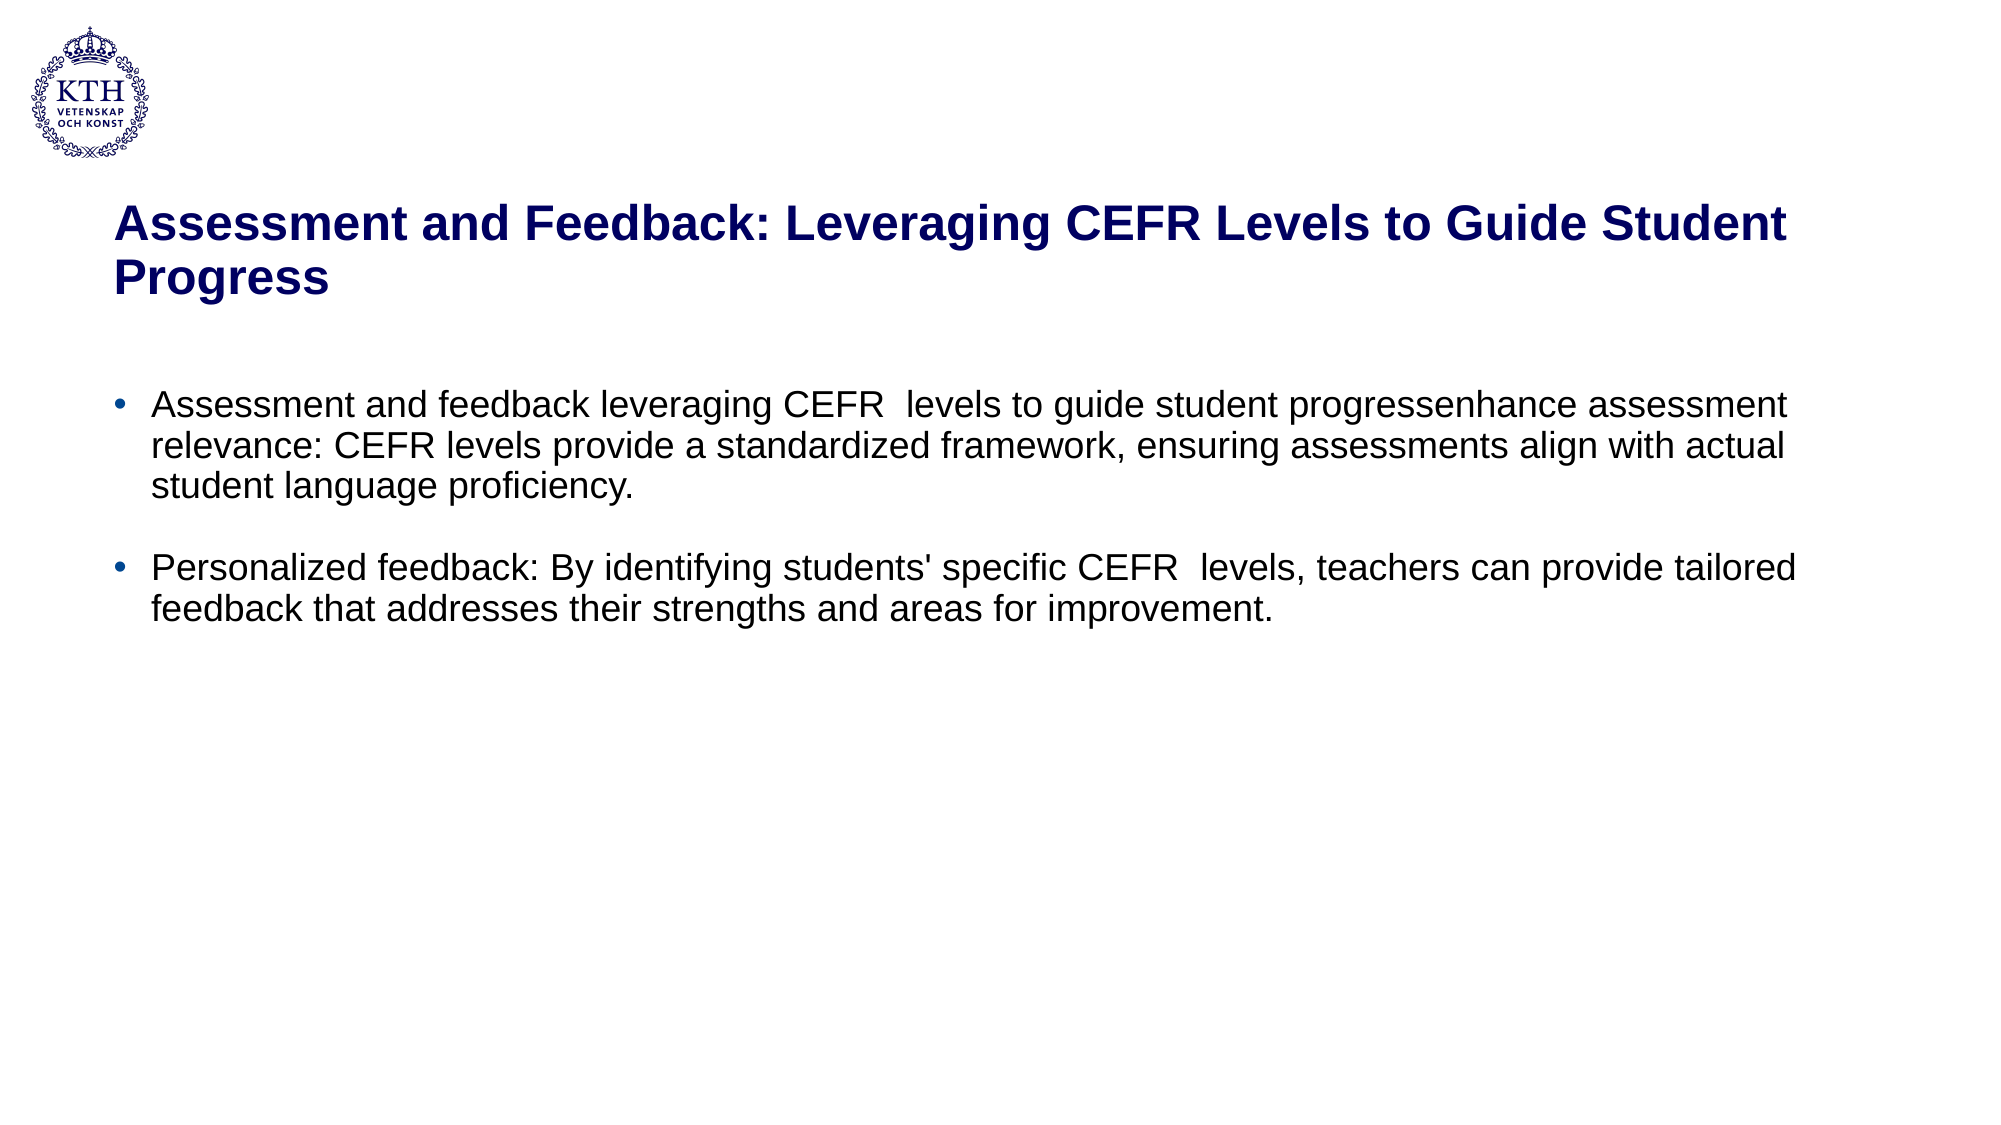

# Assessment and Feedback: Leveraging CEFR Levels to Guide Student Progress

Assessment and feedback leveraging CEFR  levels to guide student progressenhance assessment relevance: CEFR levels provide a standardized framework, ensuring assessments align with actual student language proficiency.
Personalized feedback: By identifying students' specific CEFR  levels, teachers can provide tailored feedback that addresses their strengths and areas for improvement.